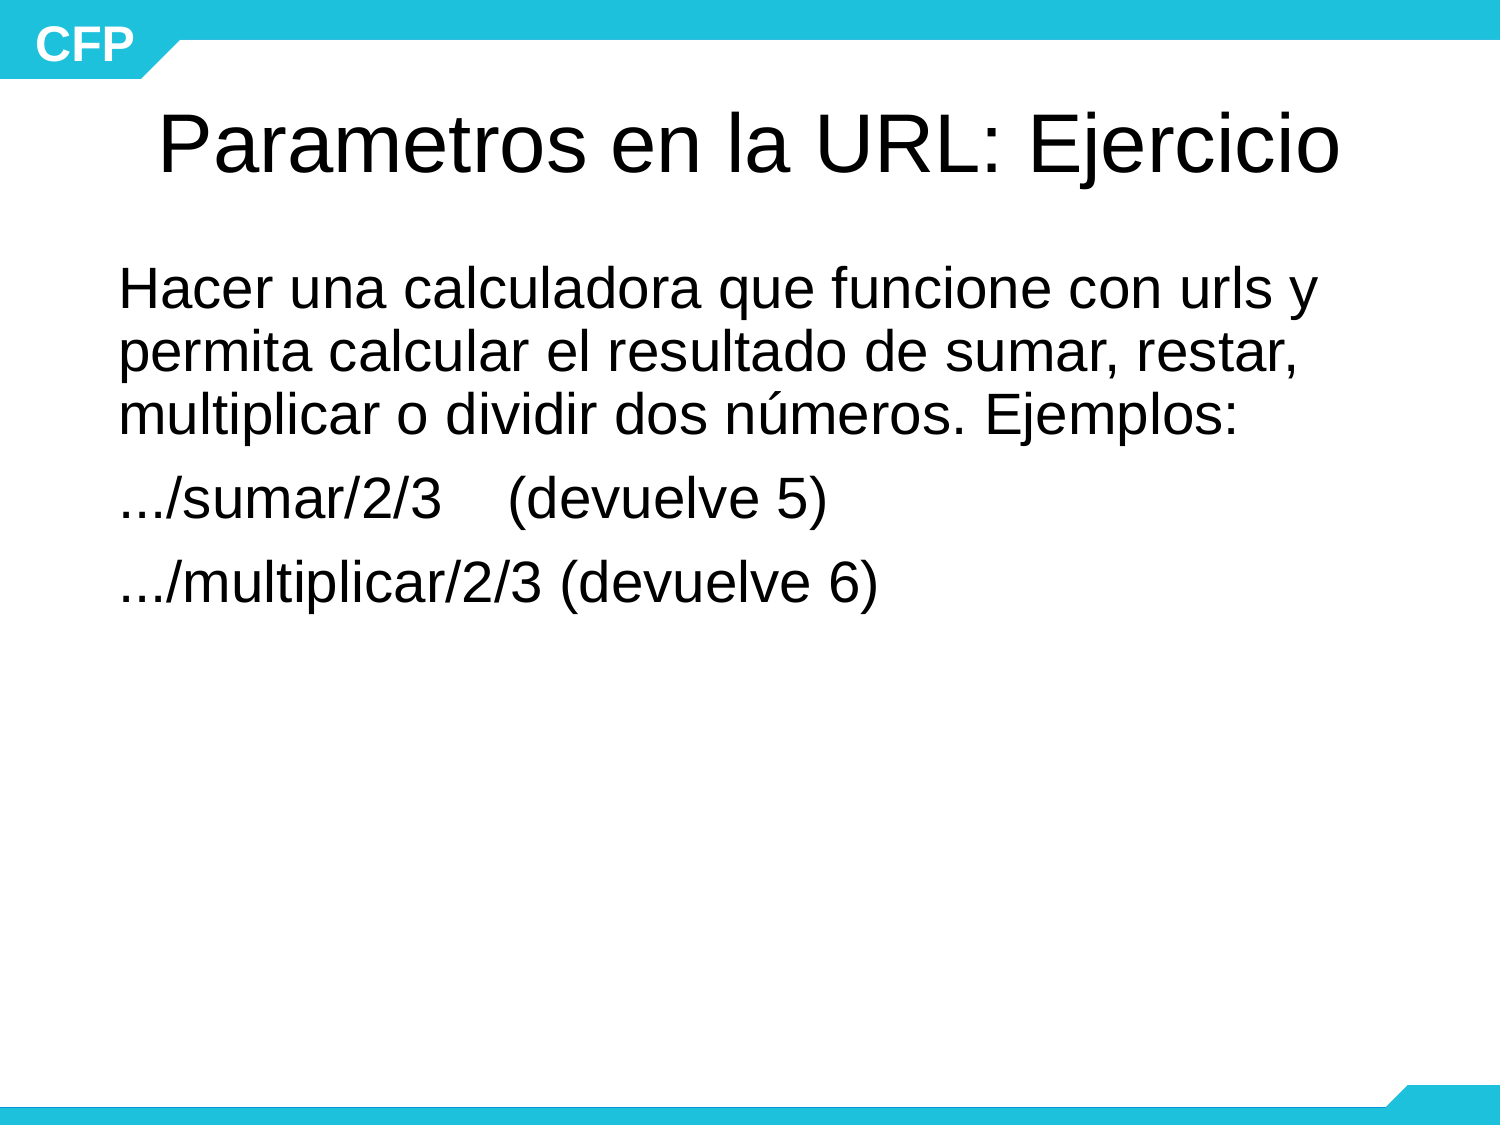

# Parametros en la URL: Ejercicio
Hacer una calculadora que funcione con urls y permita calcular el resultado de sumar, restar, multiplicar o dividir dos números. Ejemplos:
.../sumar/2/3    (devuelve 5)
.../multiplicar/2/3 (devuelve 6)